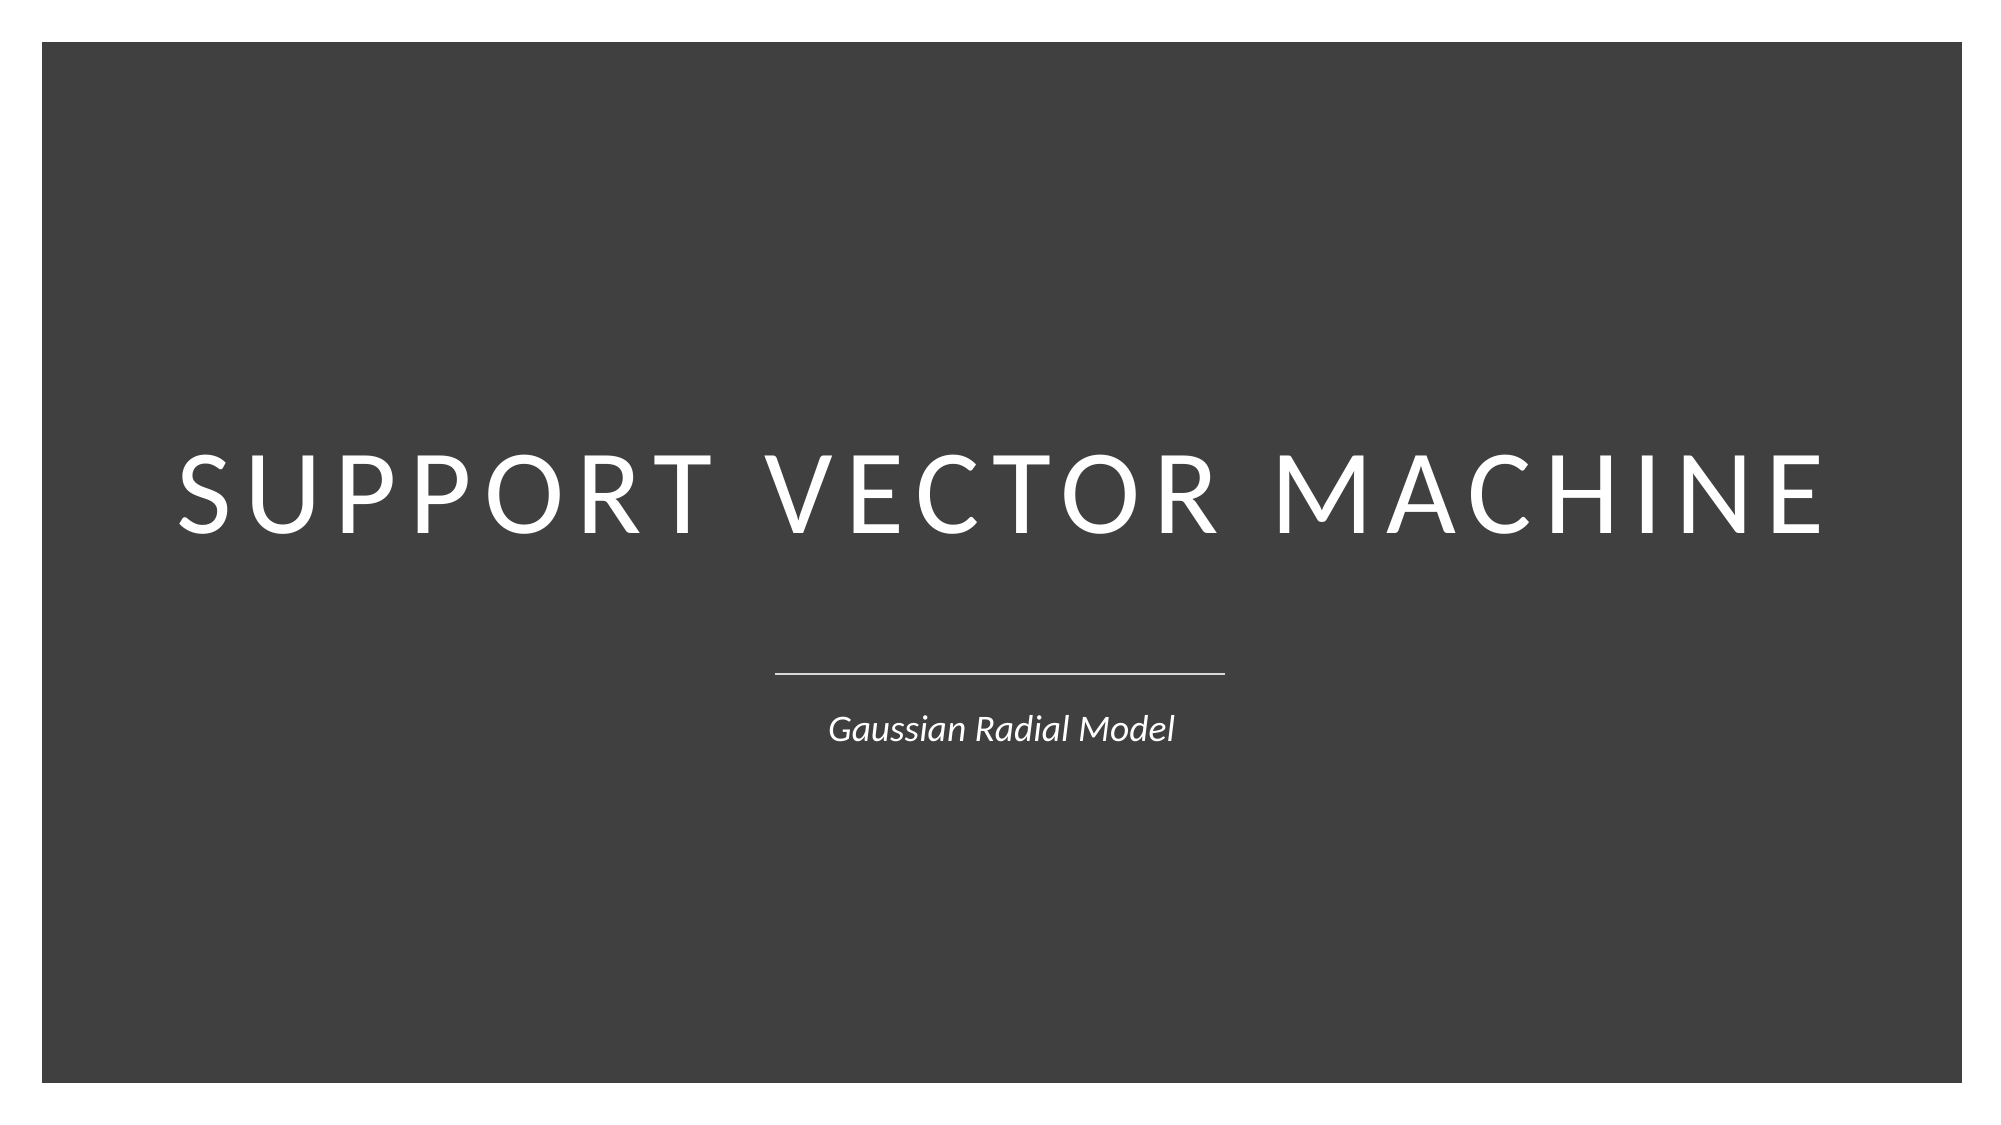

# SUPPORT VECTOR MACHINE
Gaussian Radial Model